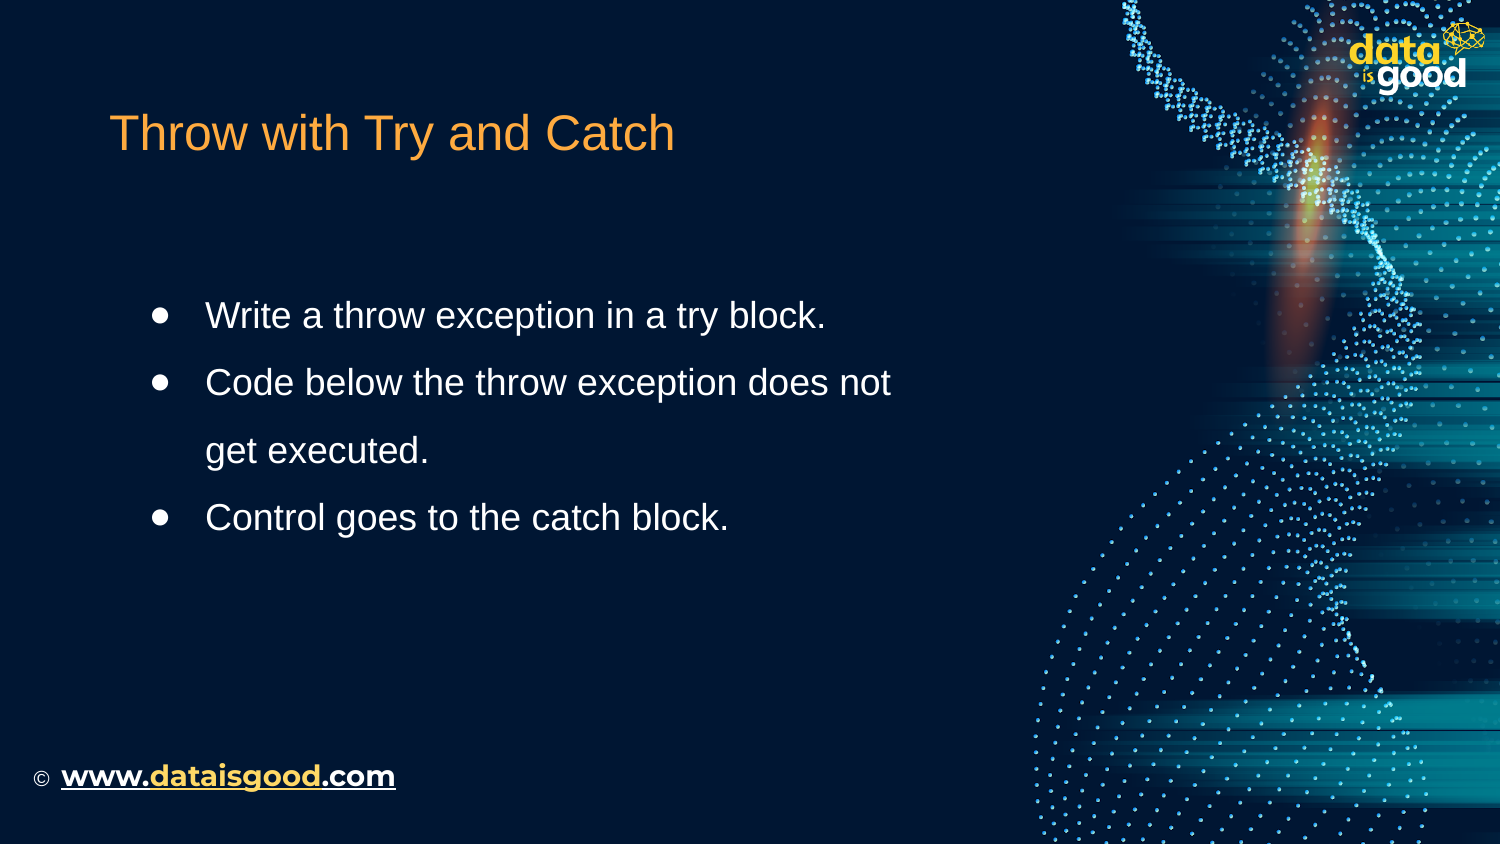

# Throw with Try and Catch
Write a throw exception in a try block.
Code below the throw exception does not get executed.
Control goes to the catch block.